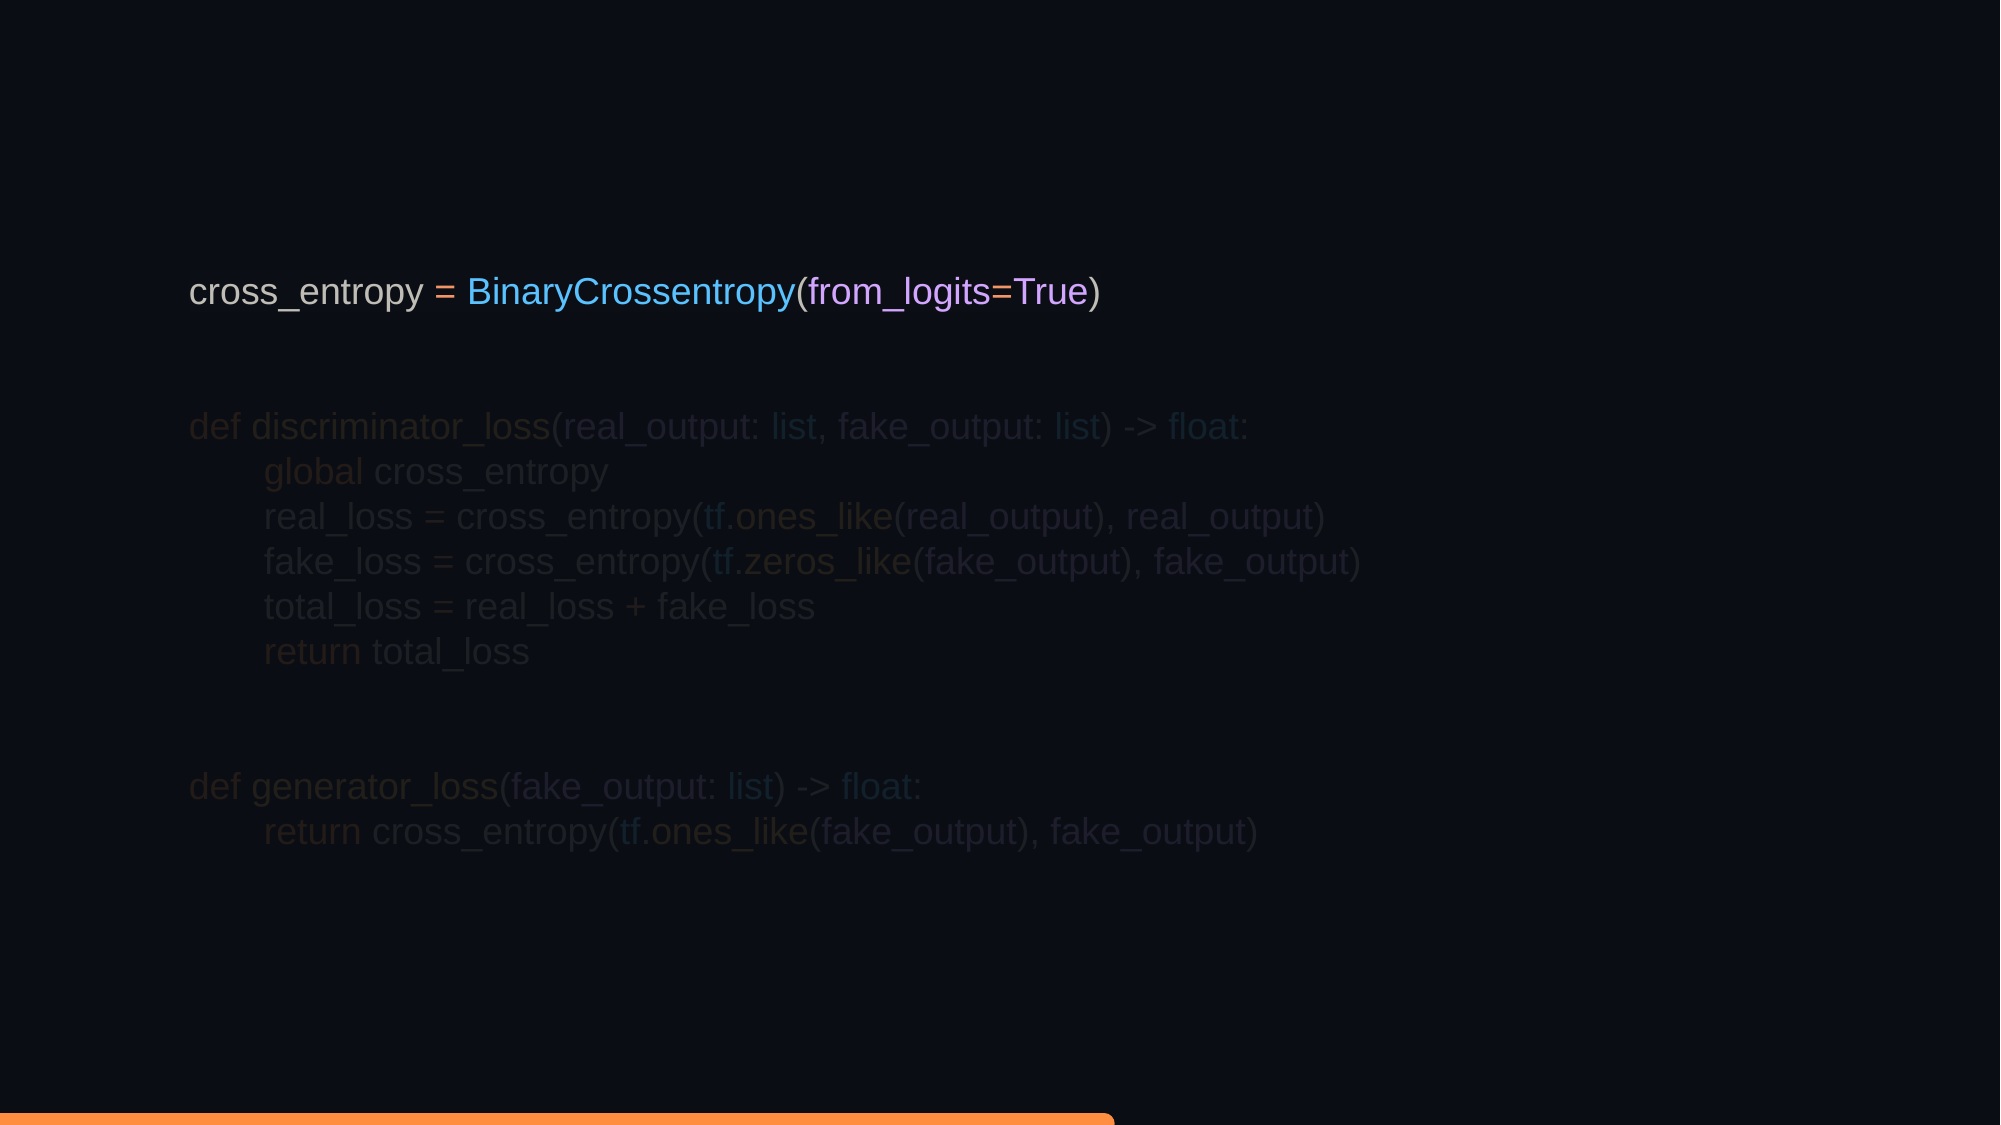

cross_entropy = BinaryCrossentropy(from_logits=True)
def discriminator_loss(real_output: list, fake_output: list) -> float:
global cross_entropy
real_loss = cross_entropy(tf.ones_like(real_output), real_output)
fake_loss = cross_entropy(tf.zeros_like(fake_output), fake_output)
total_loss = real_loss + fake_loss
return total_loss
def generator_loss(fake_output: list) -> float:
return cross_entropy(tf.ones_like(fake_output), fake_output)